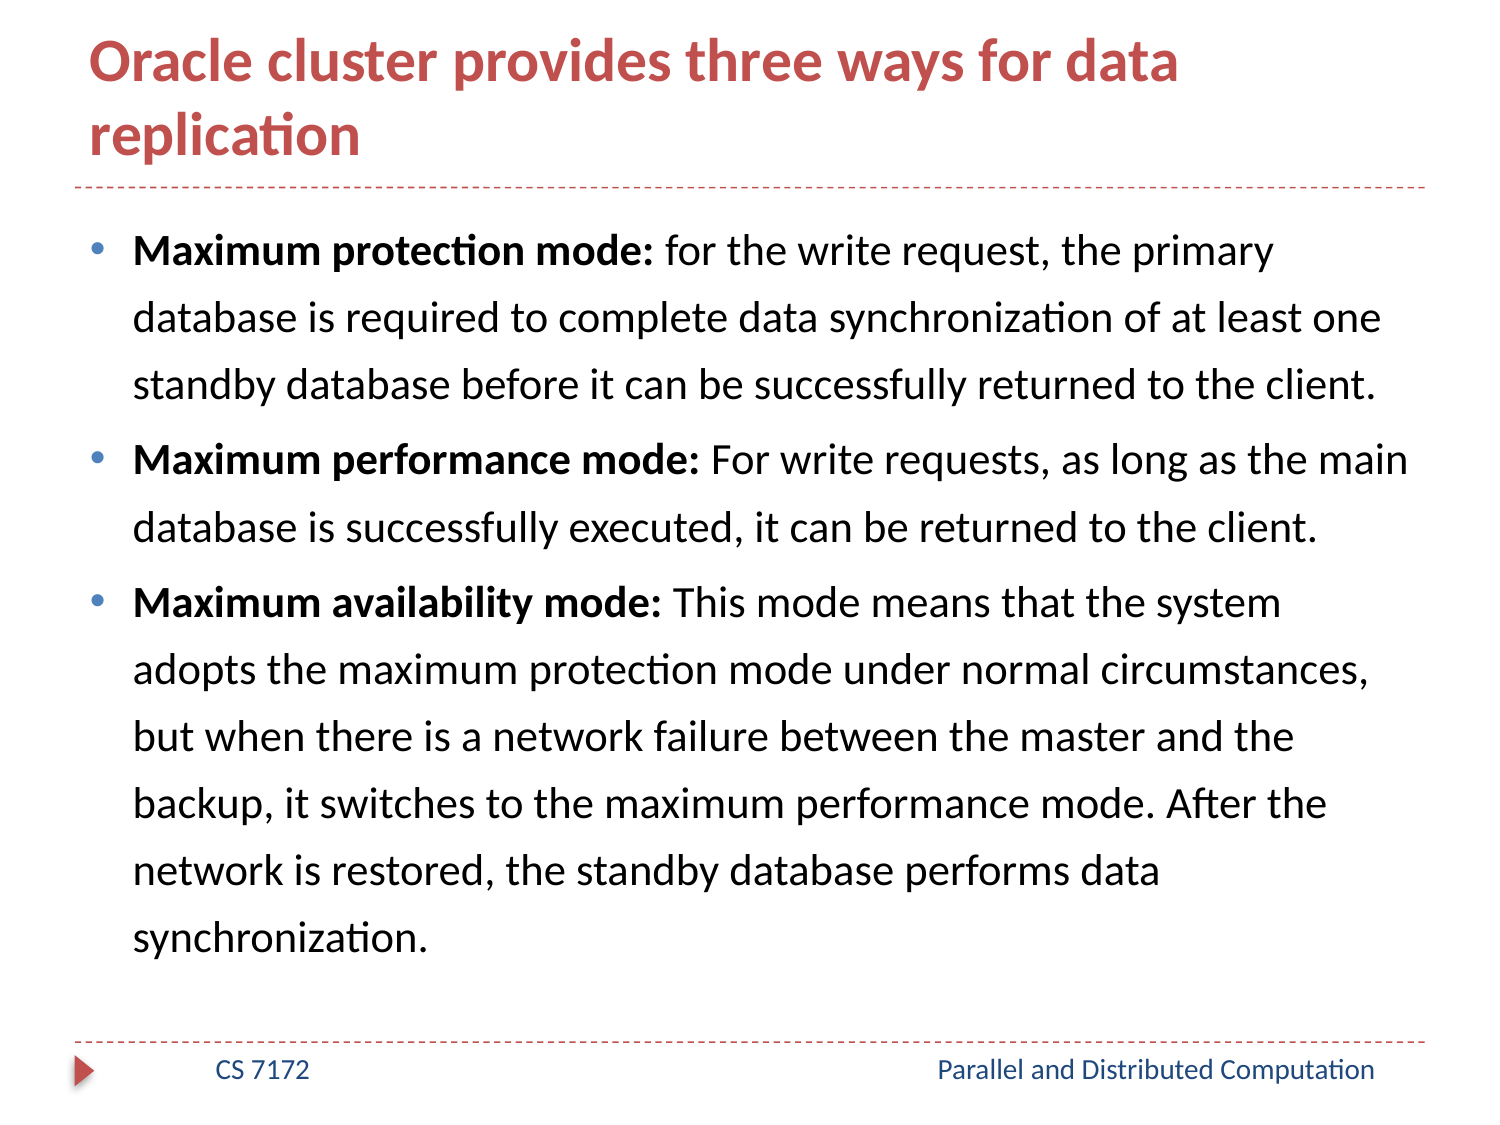

# Oracle cluster provides three ways for data replication
Maximum protection mode: for the write request, the primary database is required to complete data synchronization of at least one standby database before it can be successfully returned to the client.
Maximum performance mode: For write requests, as long as the main database is successfully executed, it can be returned to the client.
Maximum availability mode: This mode means that the system adopts the maximum protection mode under normal circumstances, but when there is a network failure between the master and the backup, it switches to the maximum performance mode. After the network is restored, the standby database performs data synchronization.
CS 7172
Parallel and Distributed Computation